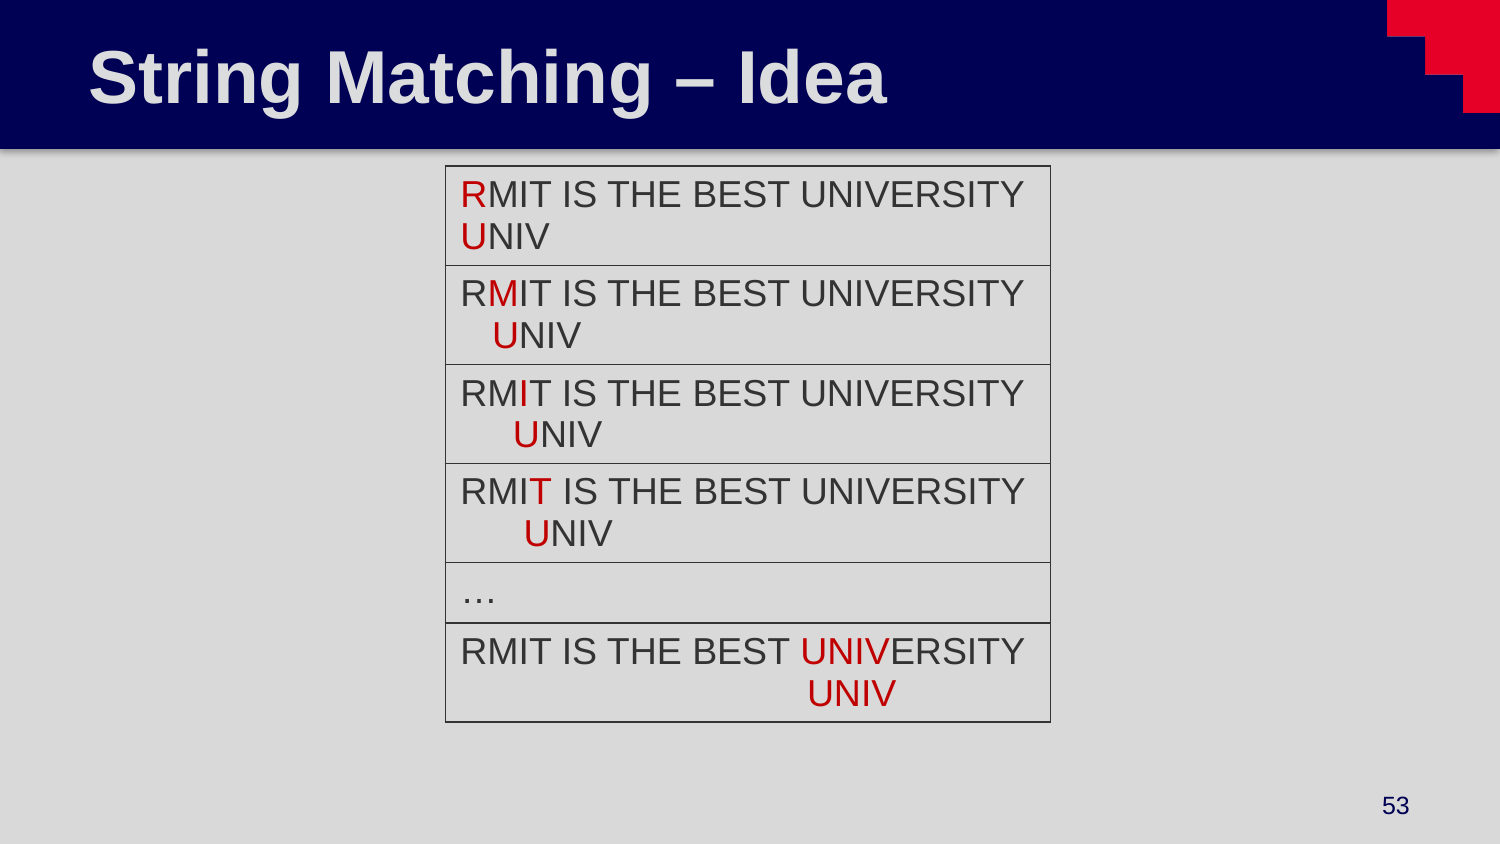

# String Matching – Idea

| RMIT IS THE BEST UNIVERSITY UNIV |
| --- |
| RMIT IS THE BEST UNIVERSITY UNIV |
| RMIT IS THE BEST UNIVERSITY UNIV |
| RMIT IS THE BEST UNIVERSITY UNIV |
| … |
| RMIT IS THE BEST UNIVERSITY UNIV |
53